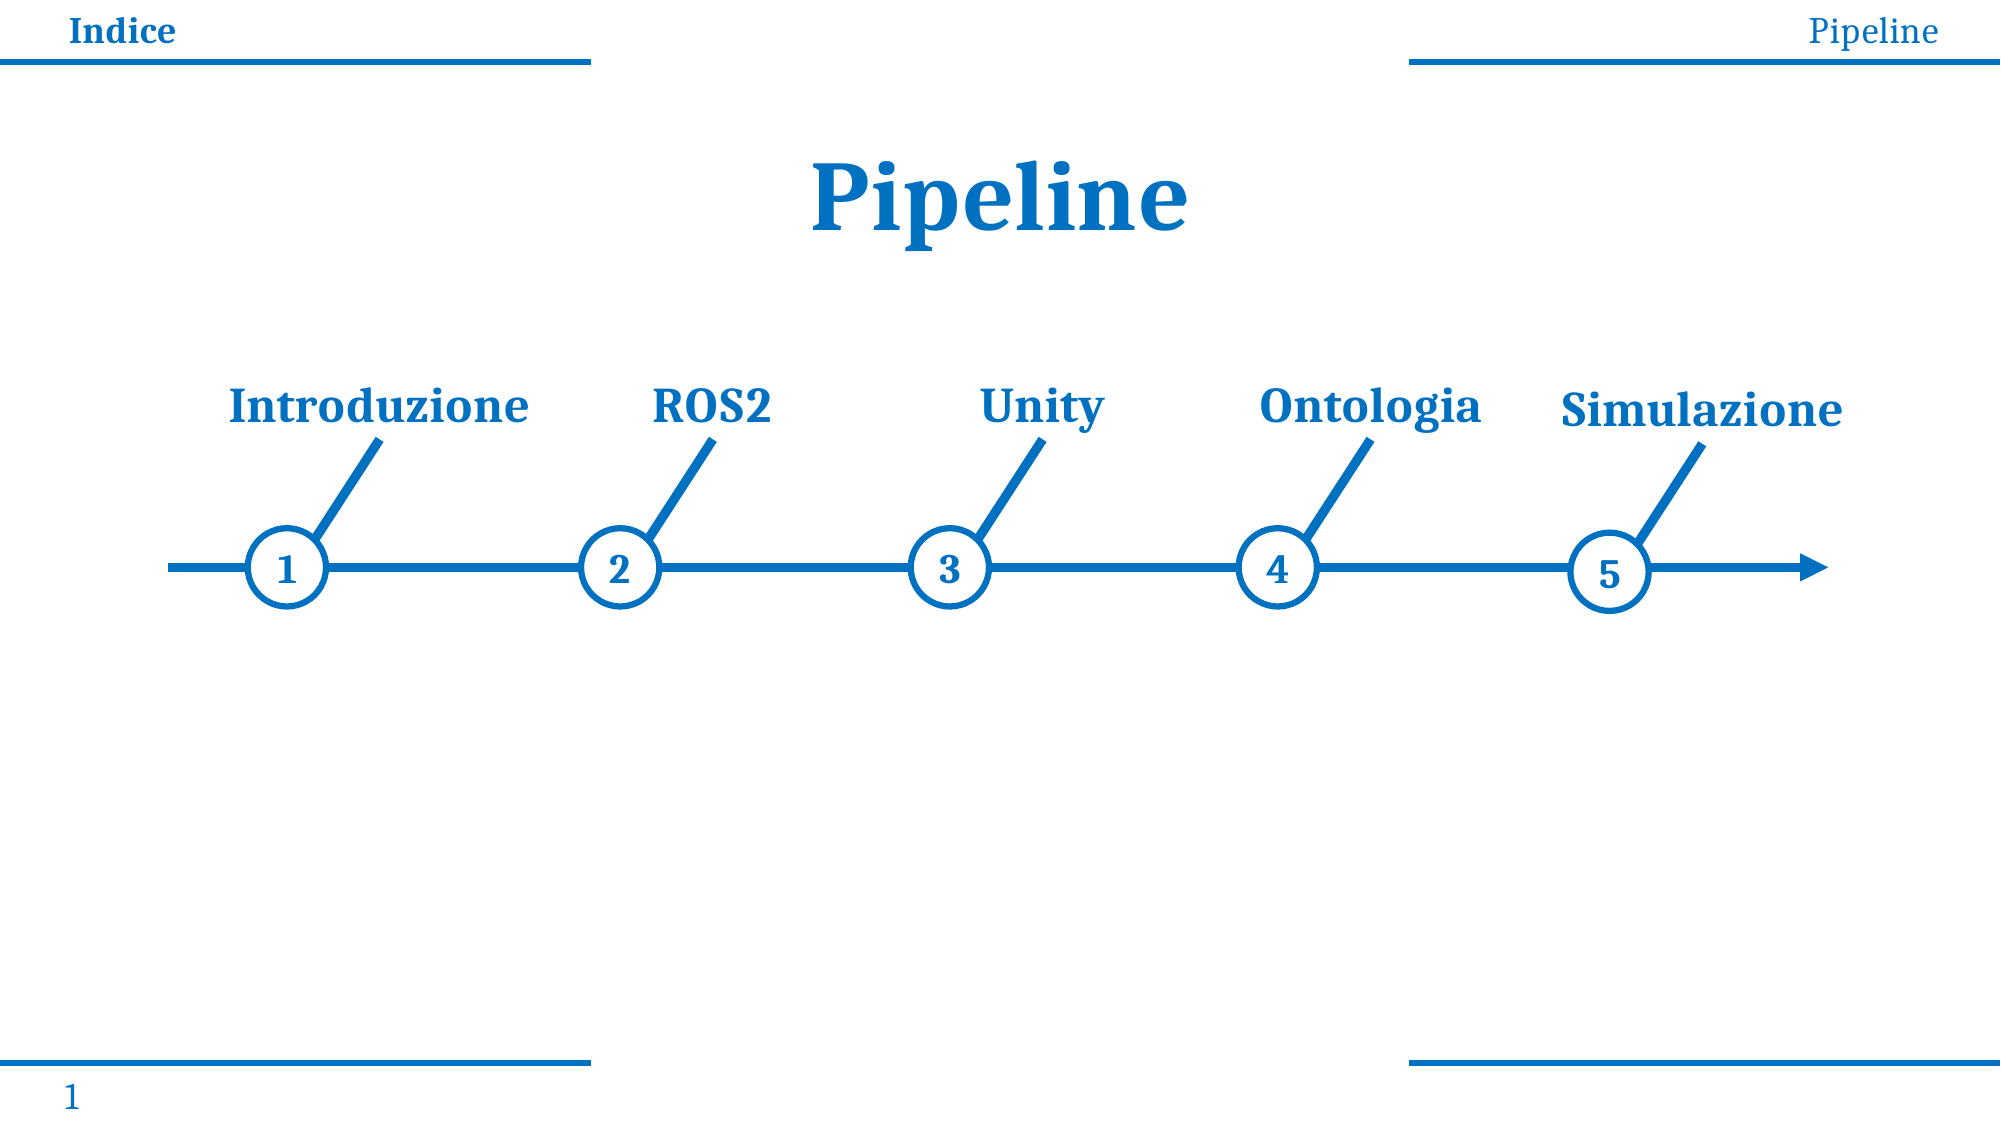

Indice
Pipeline
Pipeline
Introduzione
ROS2
Unity
Ontologia
Simulazione
1
2
3
4
5
1